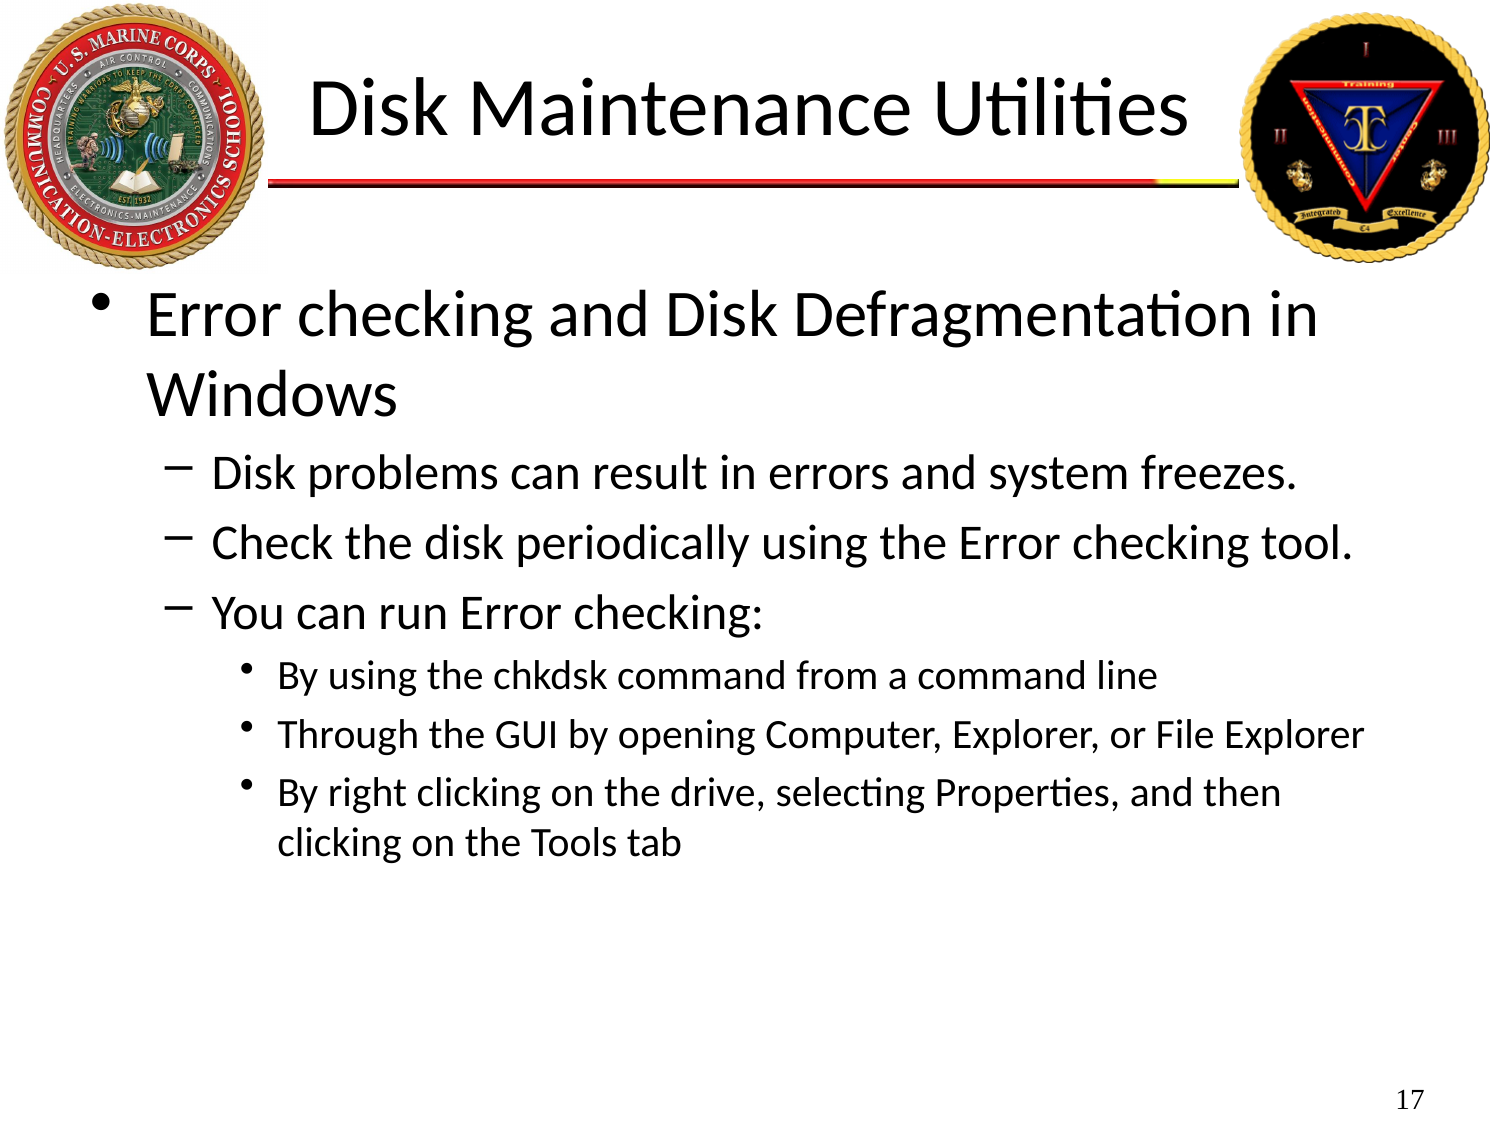

# Disk Maintenance Utilities
Error checking and Disk Defragmentation in Windows
Disk problems can result in errors and system freezes.
Check the disk periodically using the Error checking tool.
You can run Error checking:
By using the chkdsk command from a command line
Through the GUI by opening Computer, Explorer, or File Explorer
By right clicking on the drive, selecting Properties, and then clicking on the Tools tab